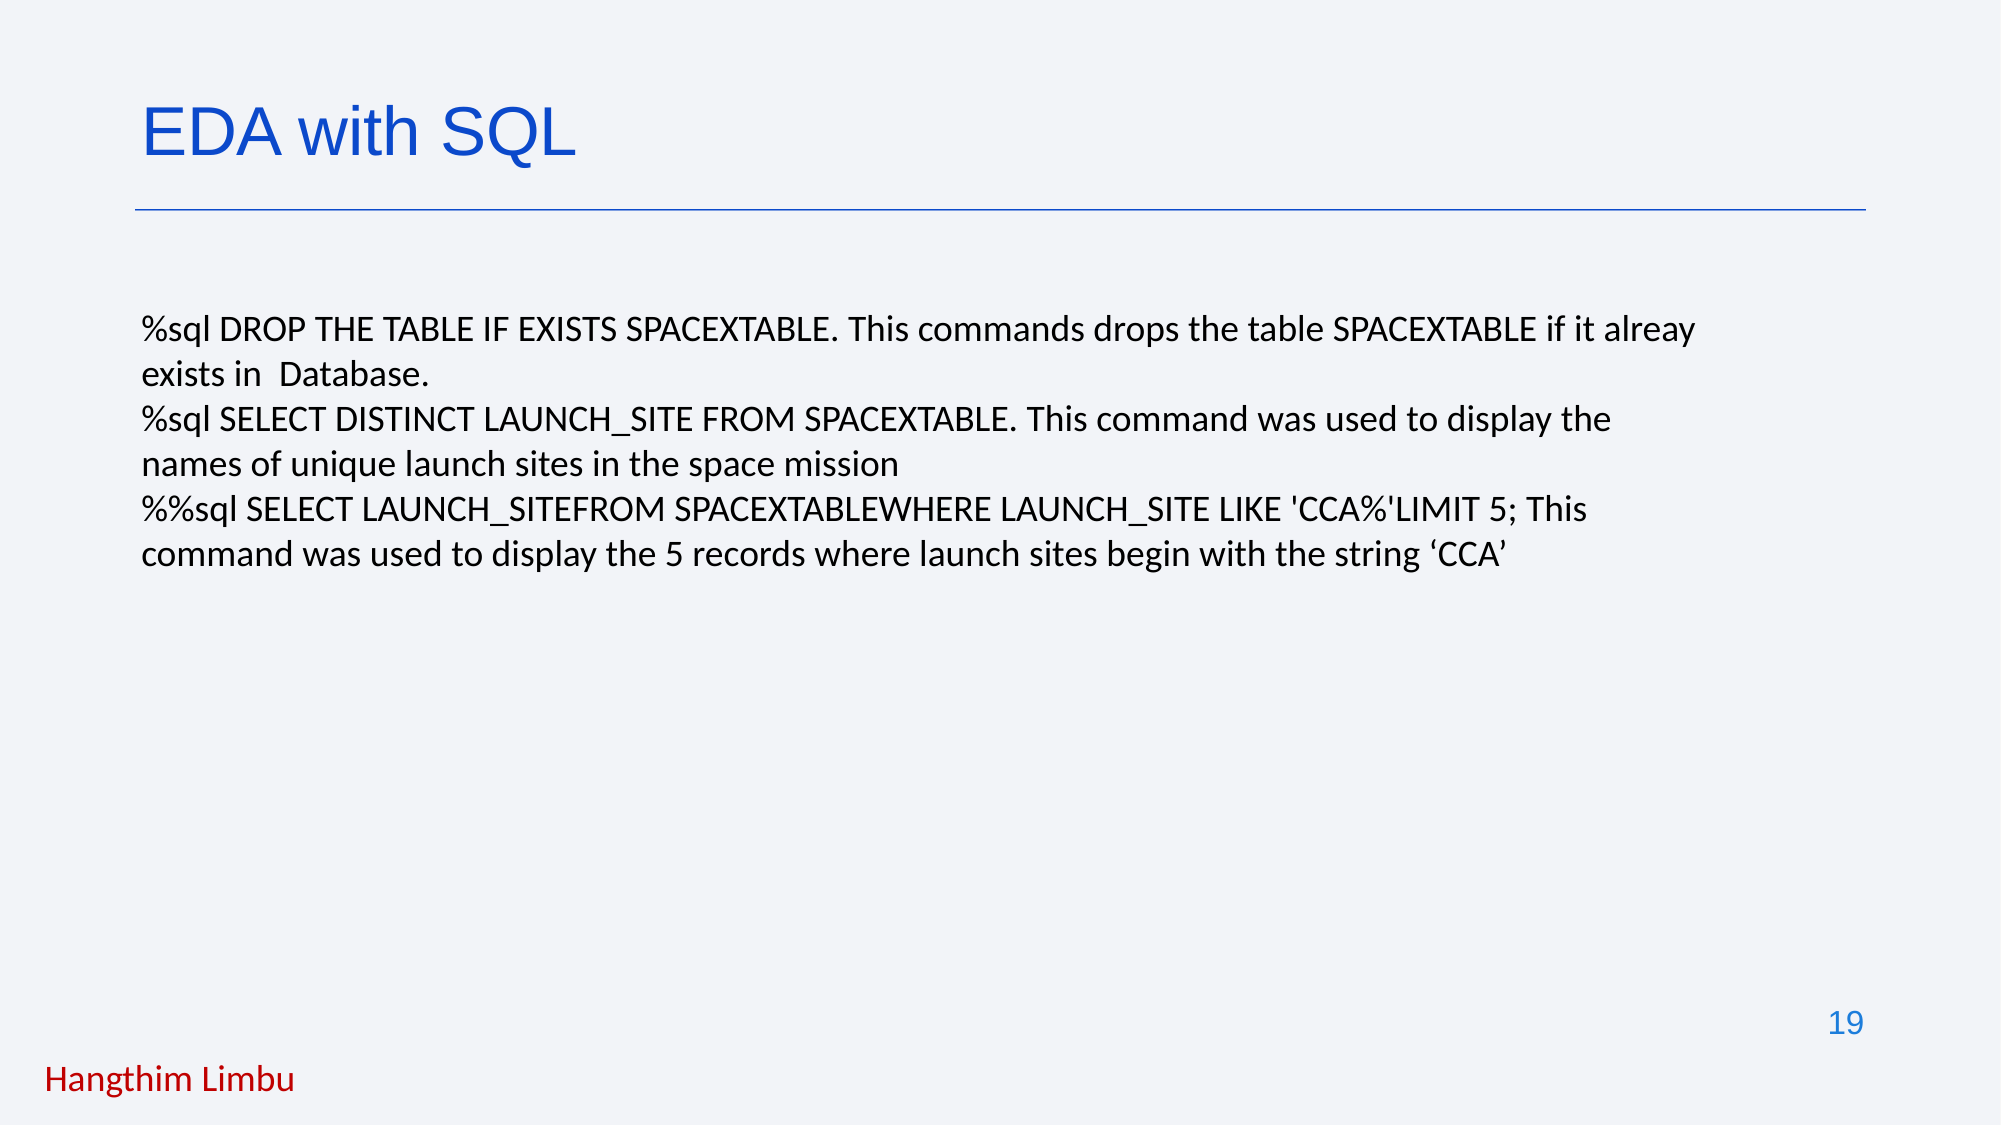

EDA with SQL
%sql DROP THE TABLE IF EXISTS SPACEXTABLE. This commands drops the table SPACEXTABLE if it alreay exists in  Database.
%sql SELECT DISTINCT LAUNCH_SITE FROM SPACEXTABLE. This command was used to display the names of unique launch sites in the space mission
%%sql SELECT LAUNCH_SITEFROM SPACEXTABLEWHERE LAUNCH_SITE LIKE 'CCA%'LIMIT 5; This command was used to display the 5 records where launch sites begin with the string ‘CCA’

19